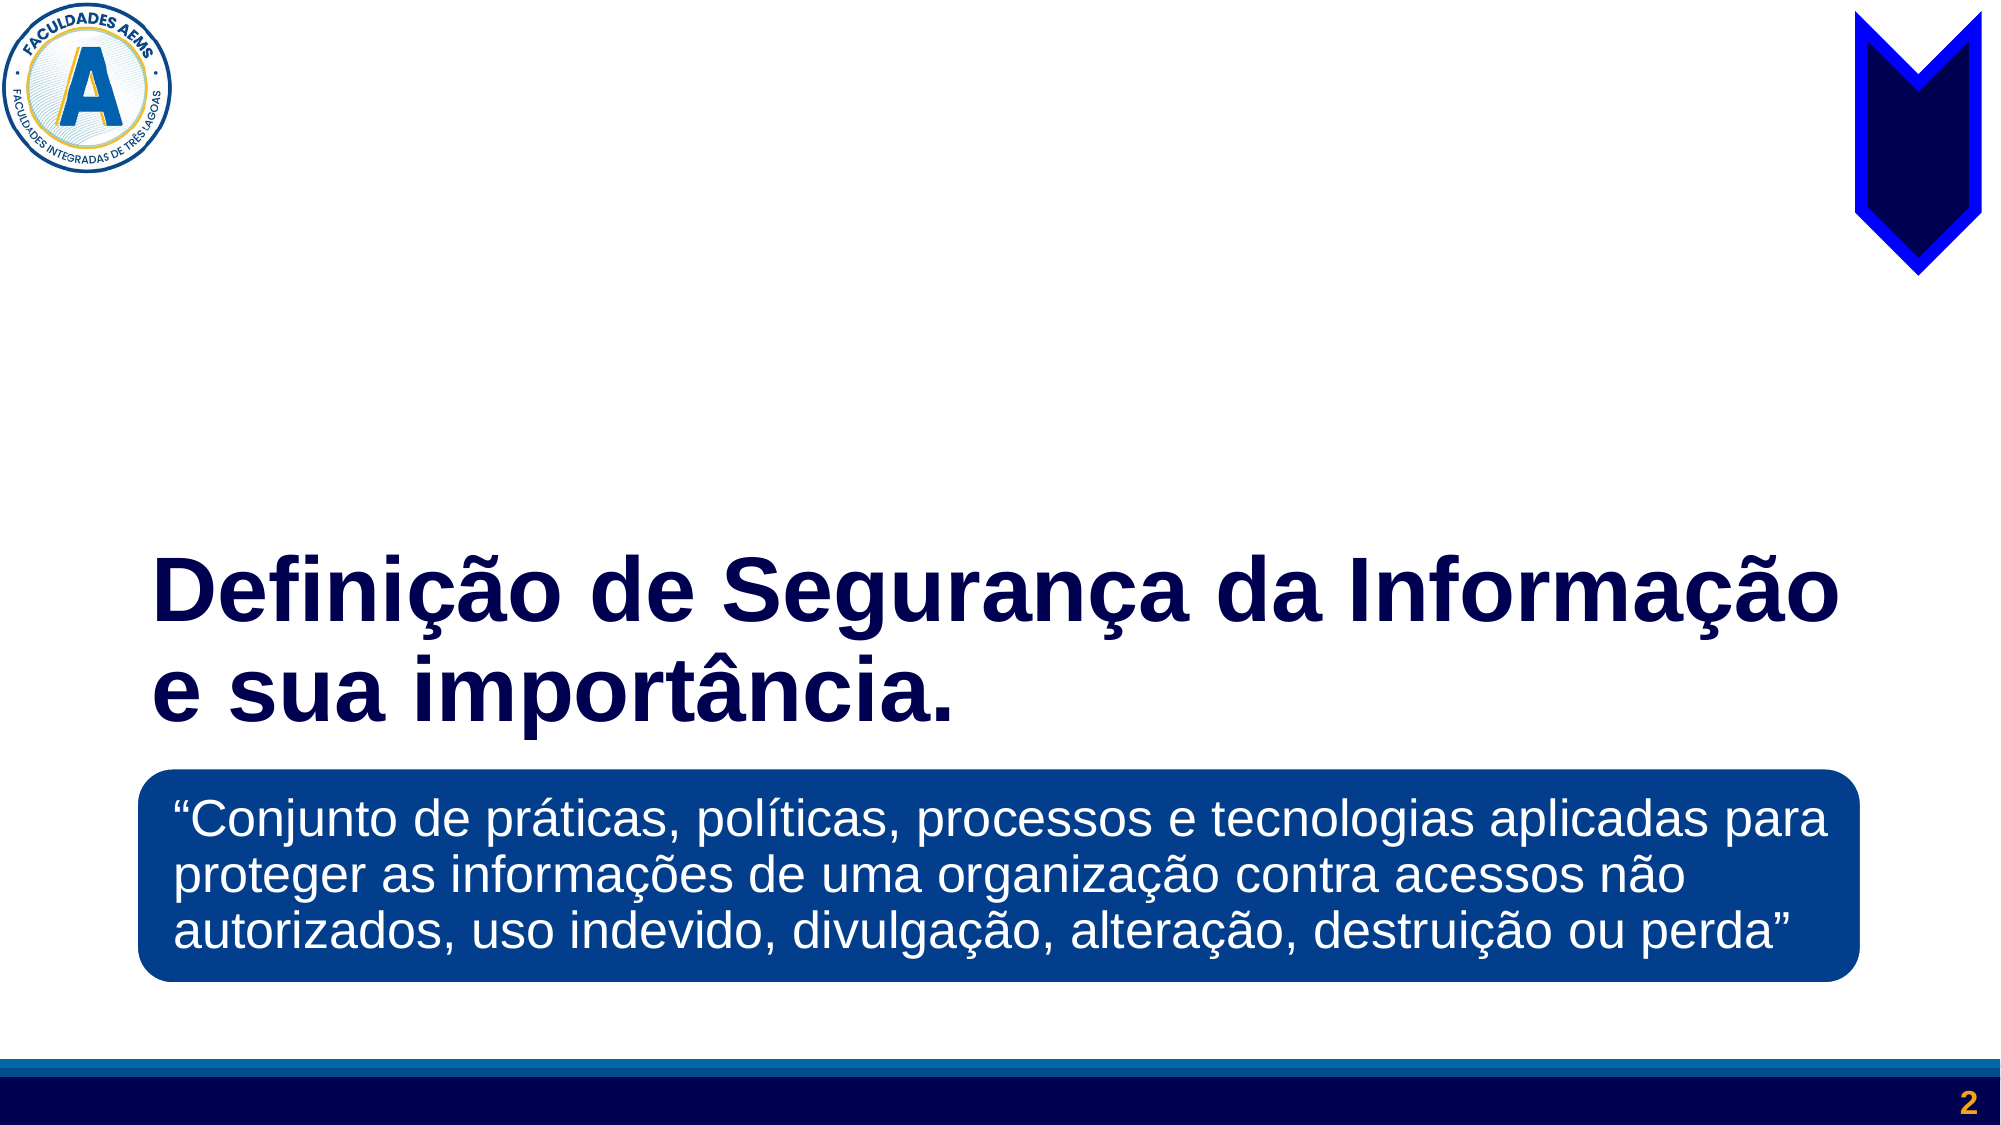

# Definição de Segurança da Informação e sua importância.
“Conjunto de práticas, políticas, processos e tecnologias aplicadas para proteger as informações de uma organização contra acessos não autorizados, uso indevido, divulgação, alteração, destruição ou perda”